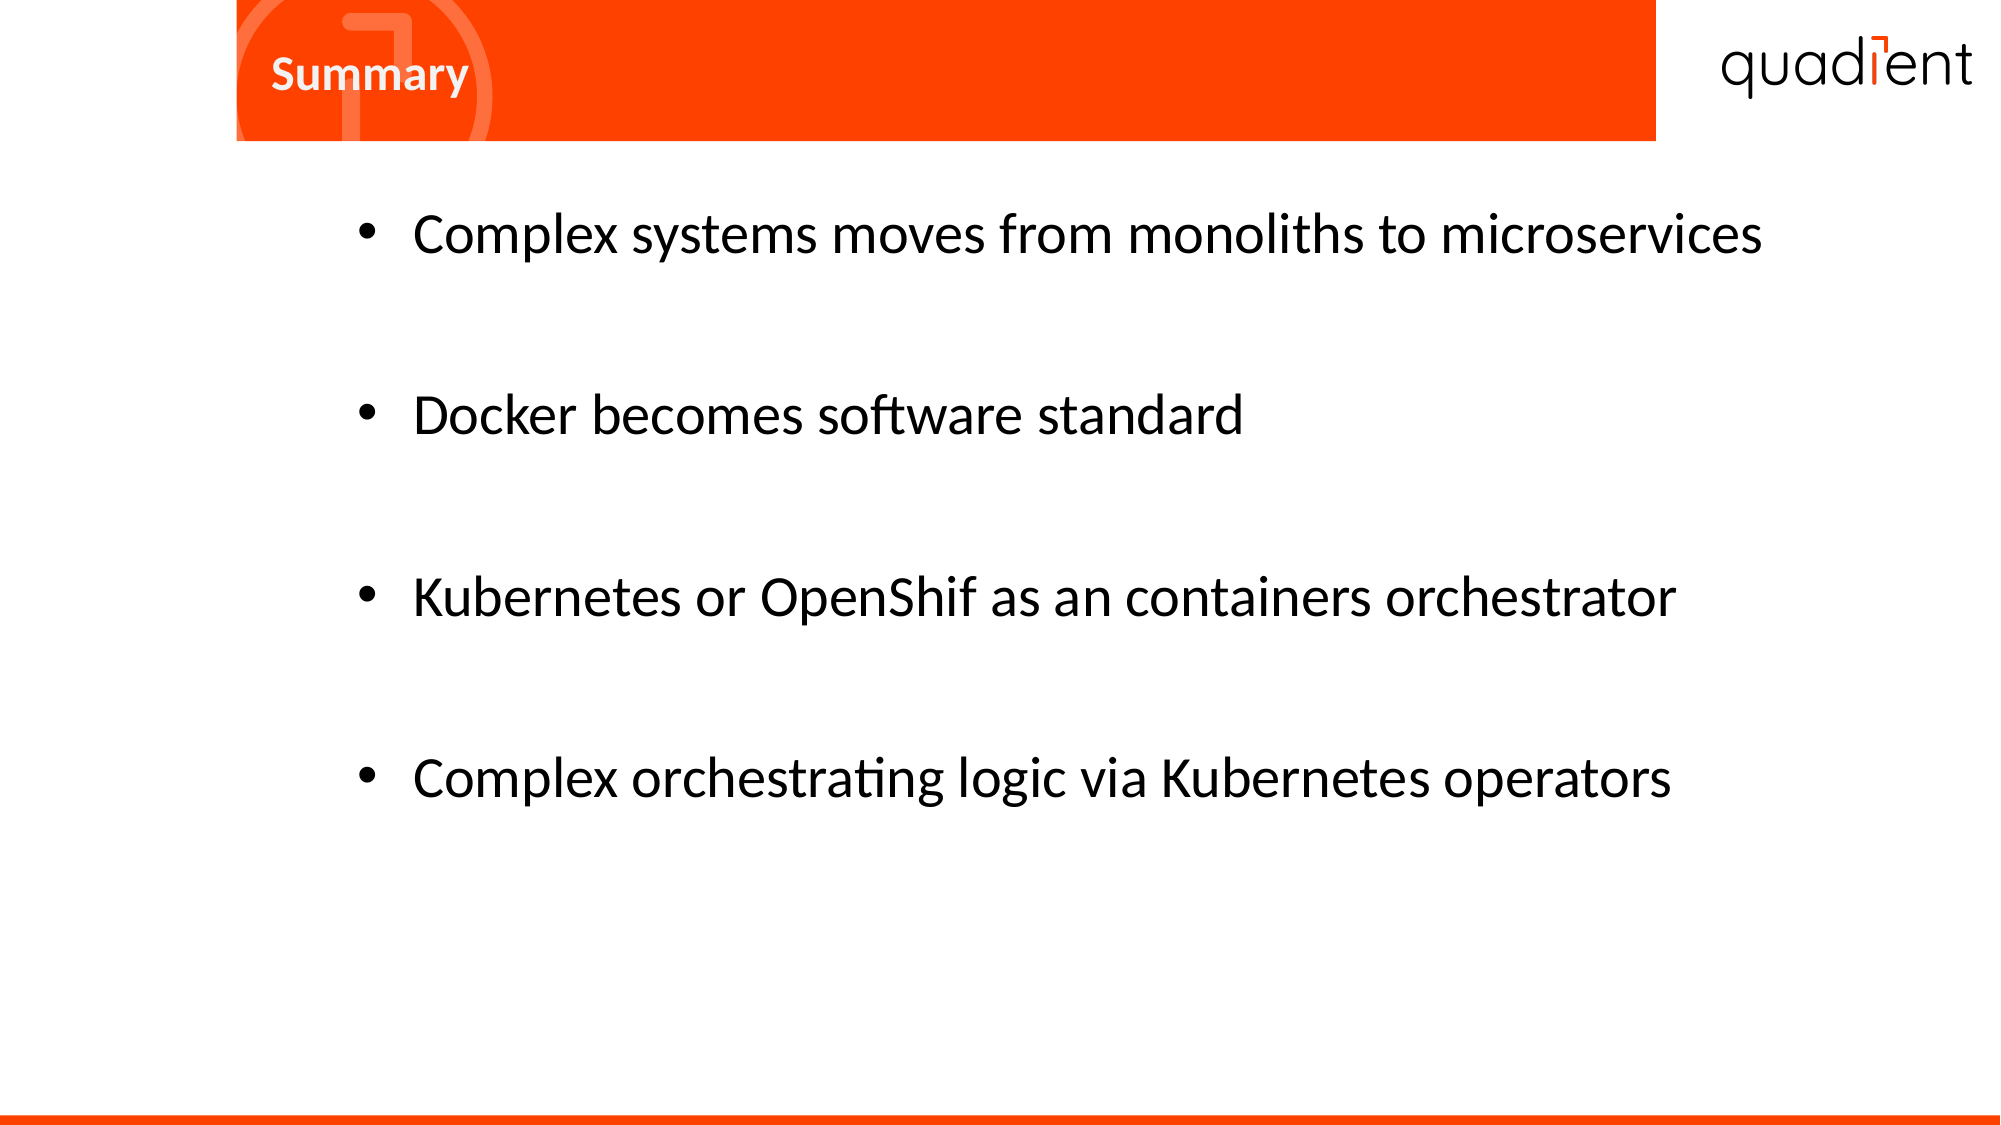

# Summary
Complex systems moves from monoliths to microservices

Docker becomes software standard

Kubernetes or OpenShif as an containers orchestrator

Complex orchestrating logic via Kubernetes operators